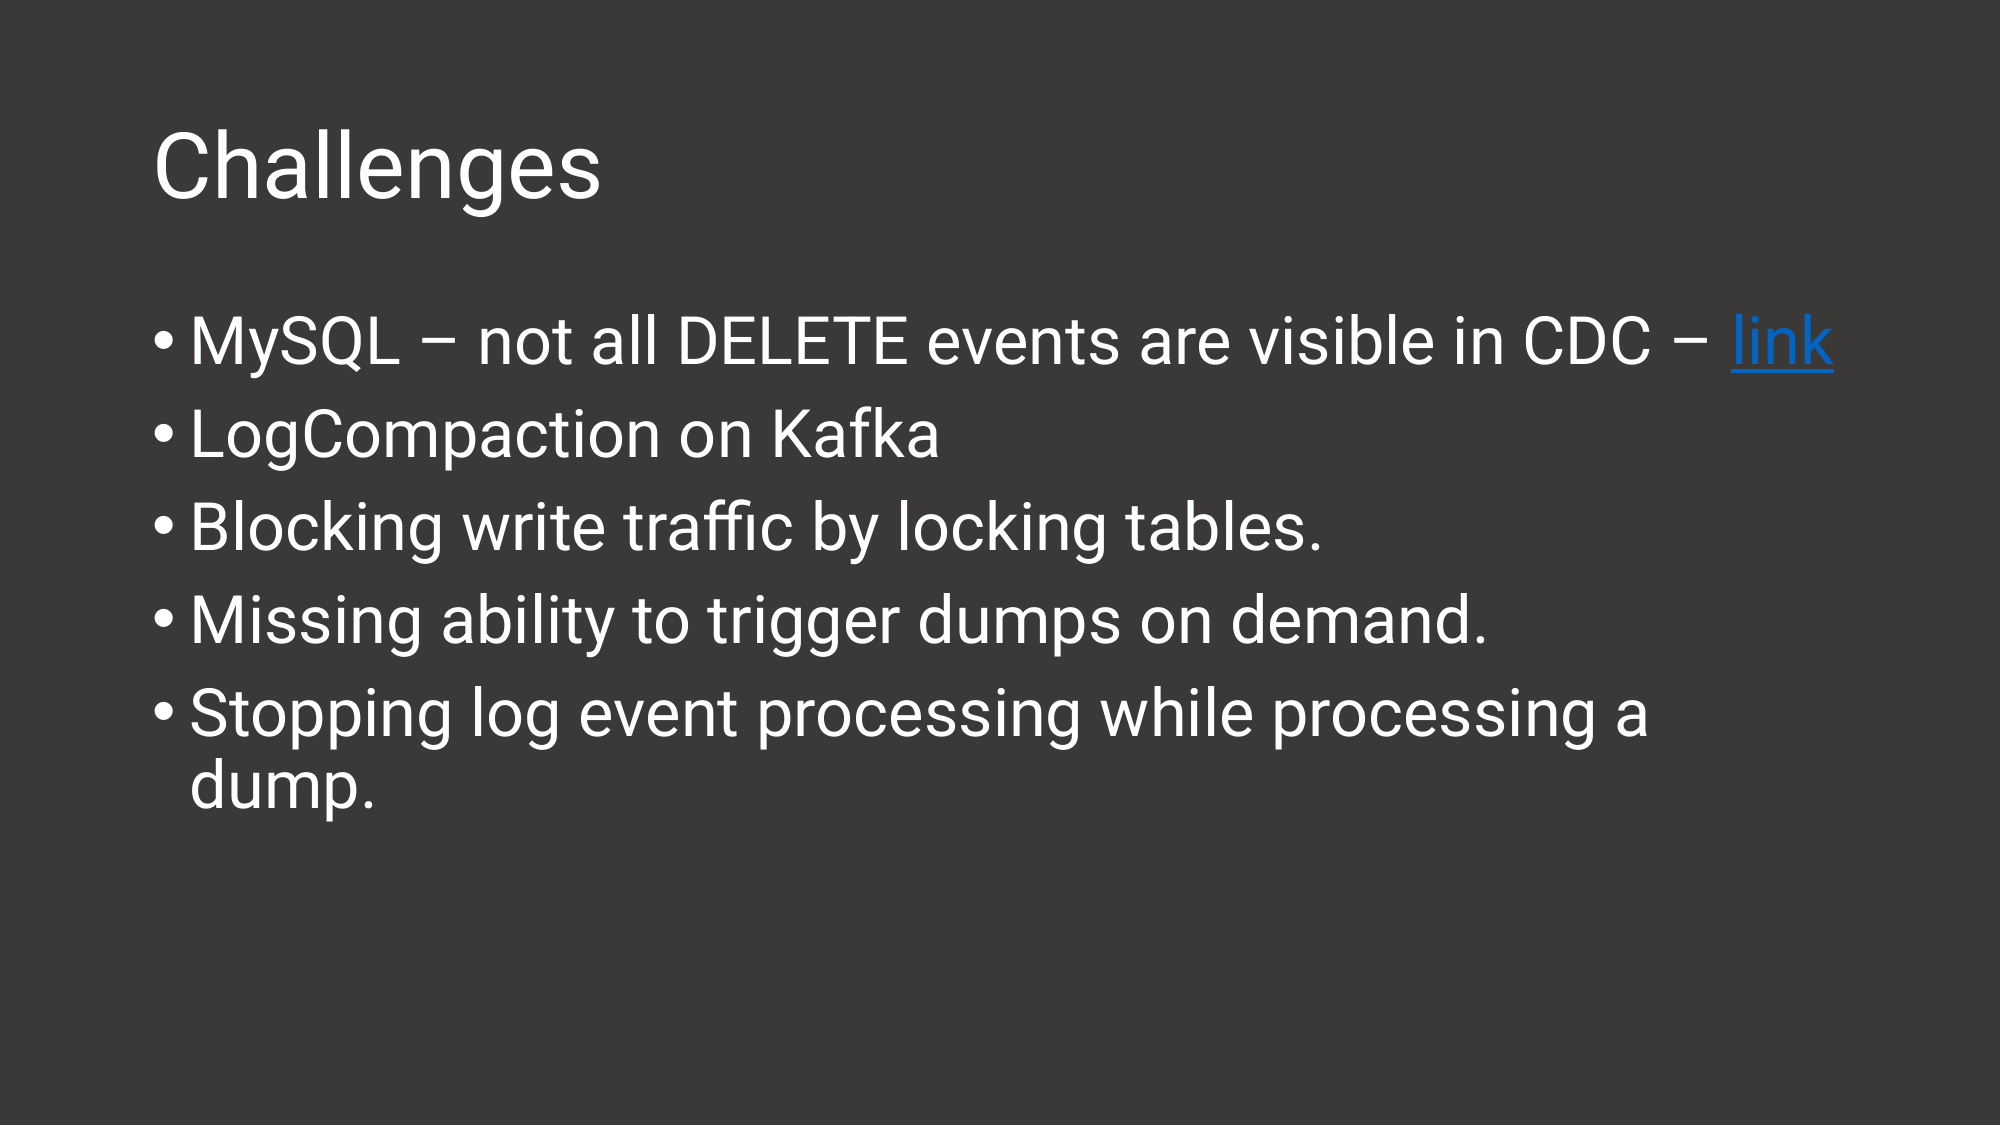

# Challenges
MySQL – not all DELETE events are visible in CDC – link
LogCompaction on Kafka
Blocking write traffic by locking tables.
Missing ability to trigger dumps on demand.
Stopping log event processing while processing a dump.